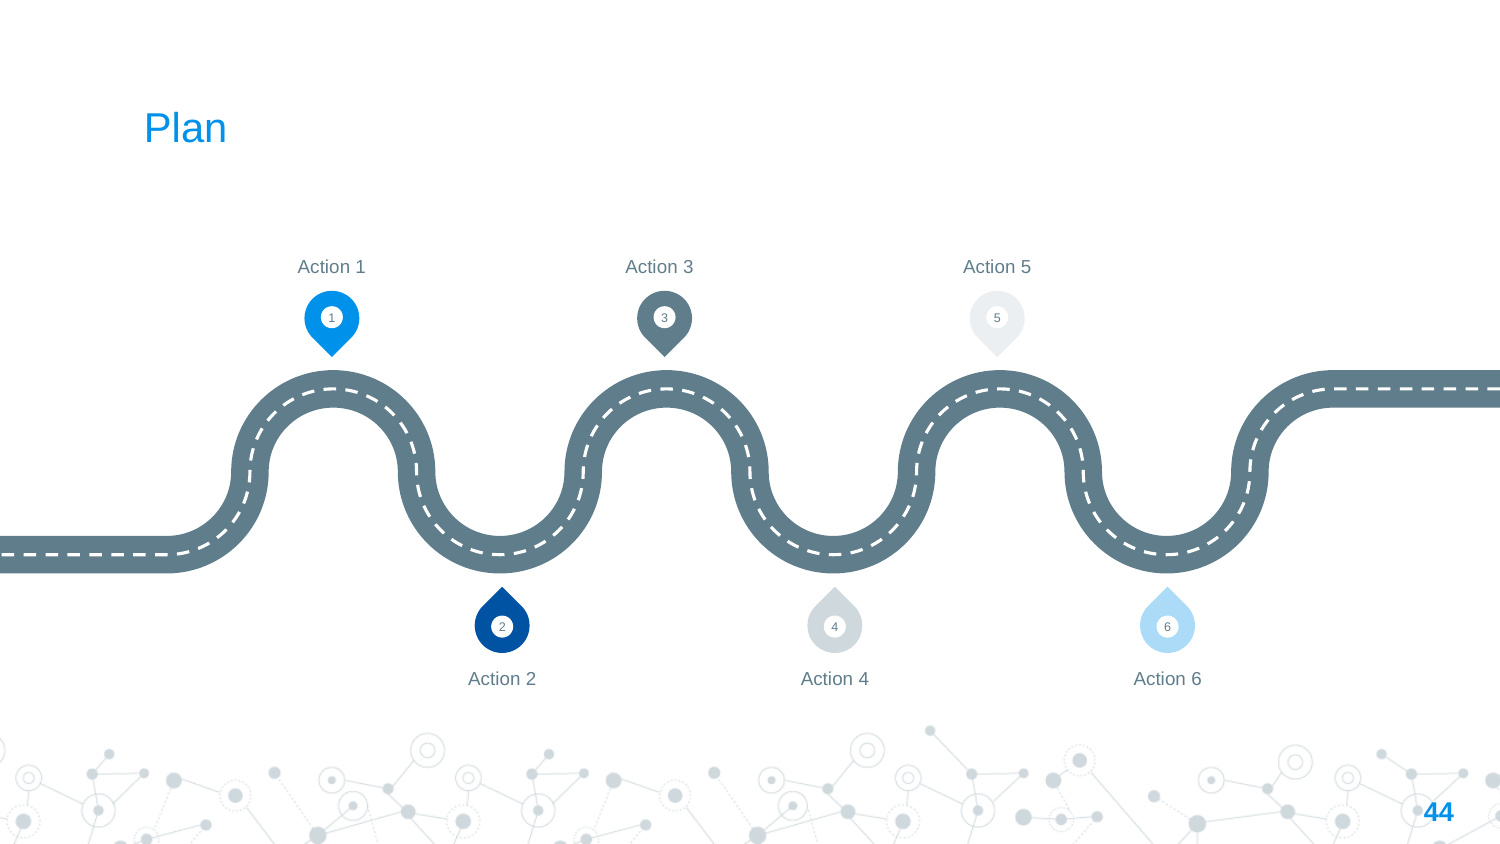

# Plan
Action 1
Action 3
Action 5

1

3

5

2

4

6
Action 2
Action 4
Action 6
44